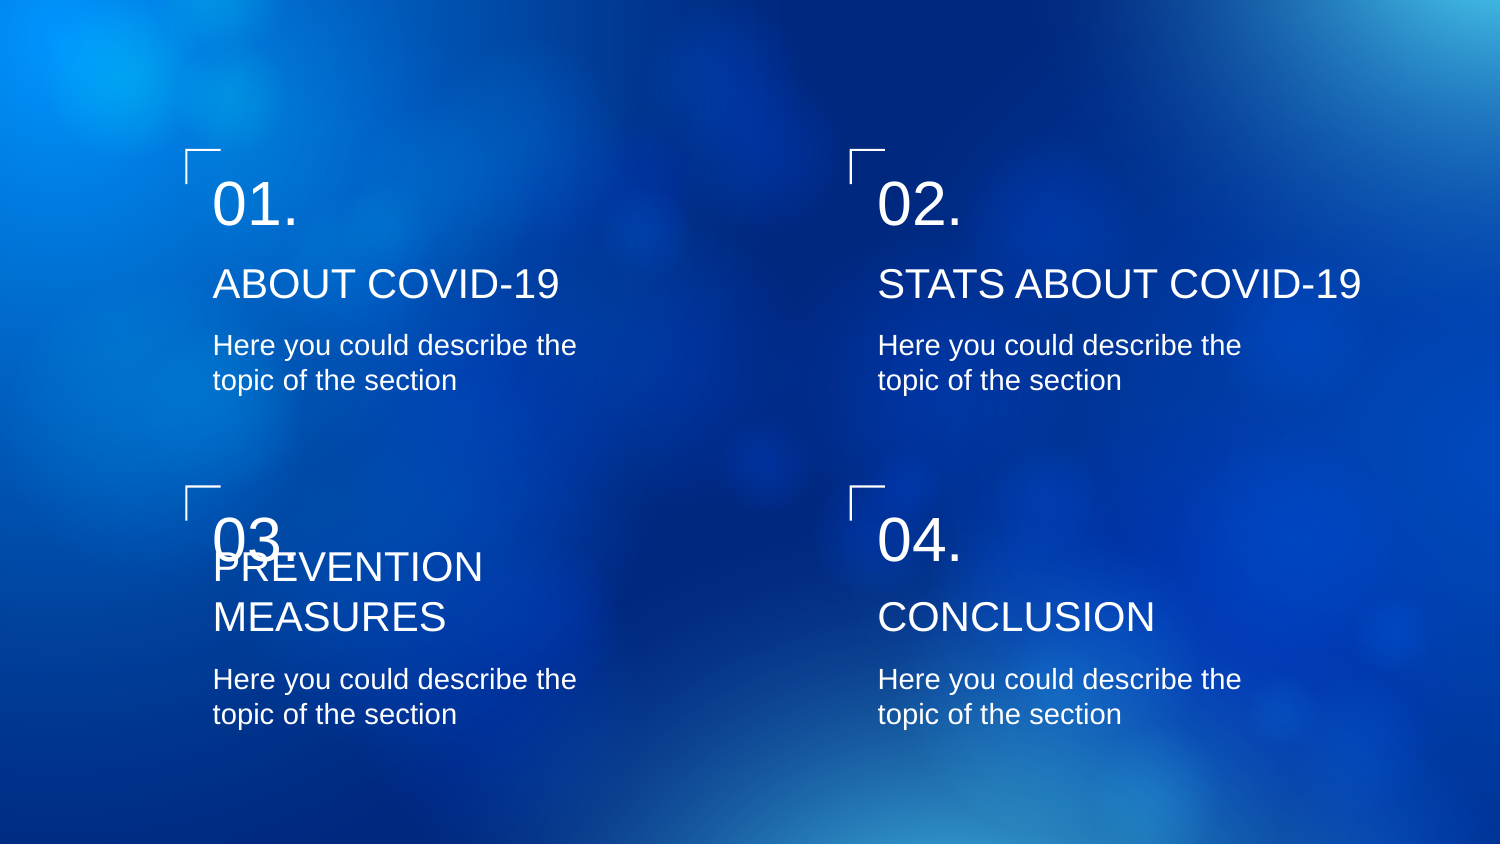

01.
02.
# ABOUT COVID-19
STATS ABOUT COVID-19
Here you could describe the topic of the section
Here you could describe the topic of the section
03.
04.
PREVENTION MEASURES
CONCLUSION
Here you could describe the topic of the section
Here you could describe the topic of the section